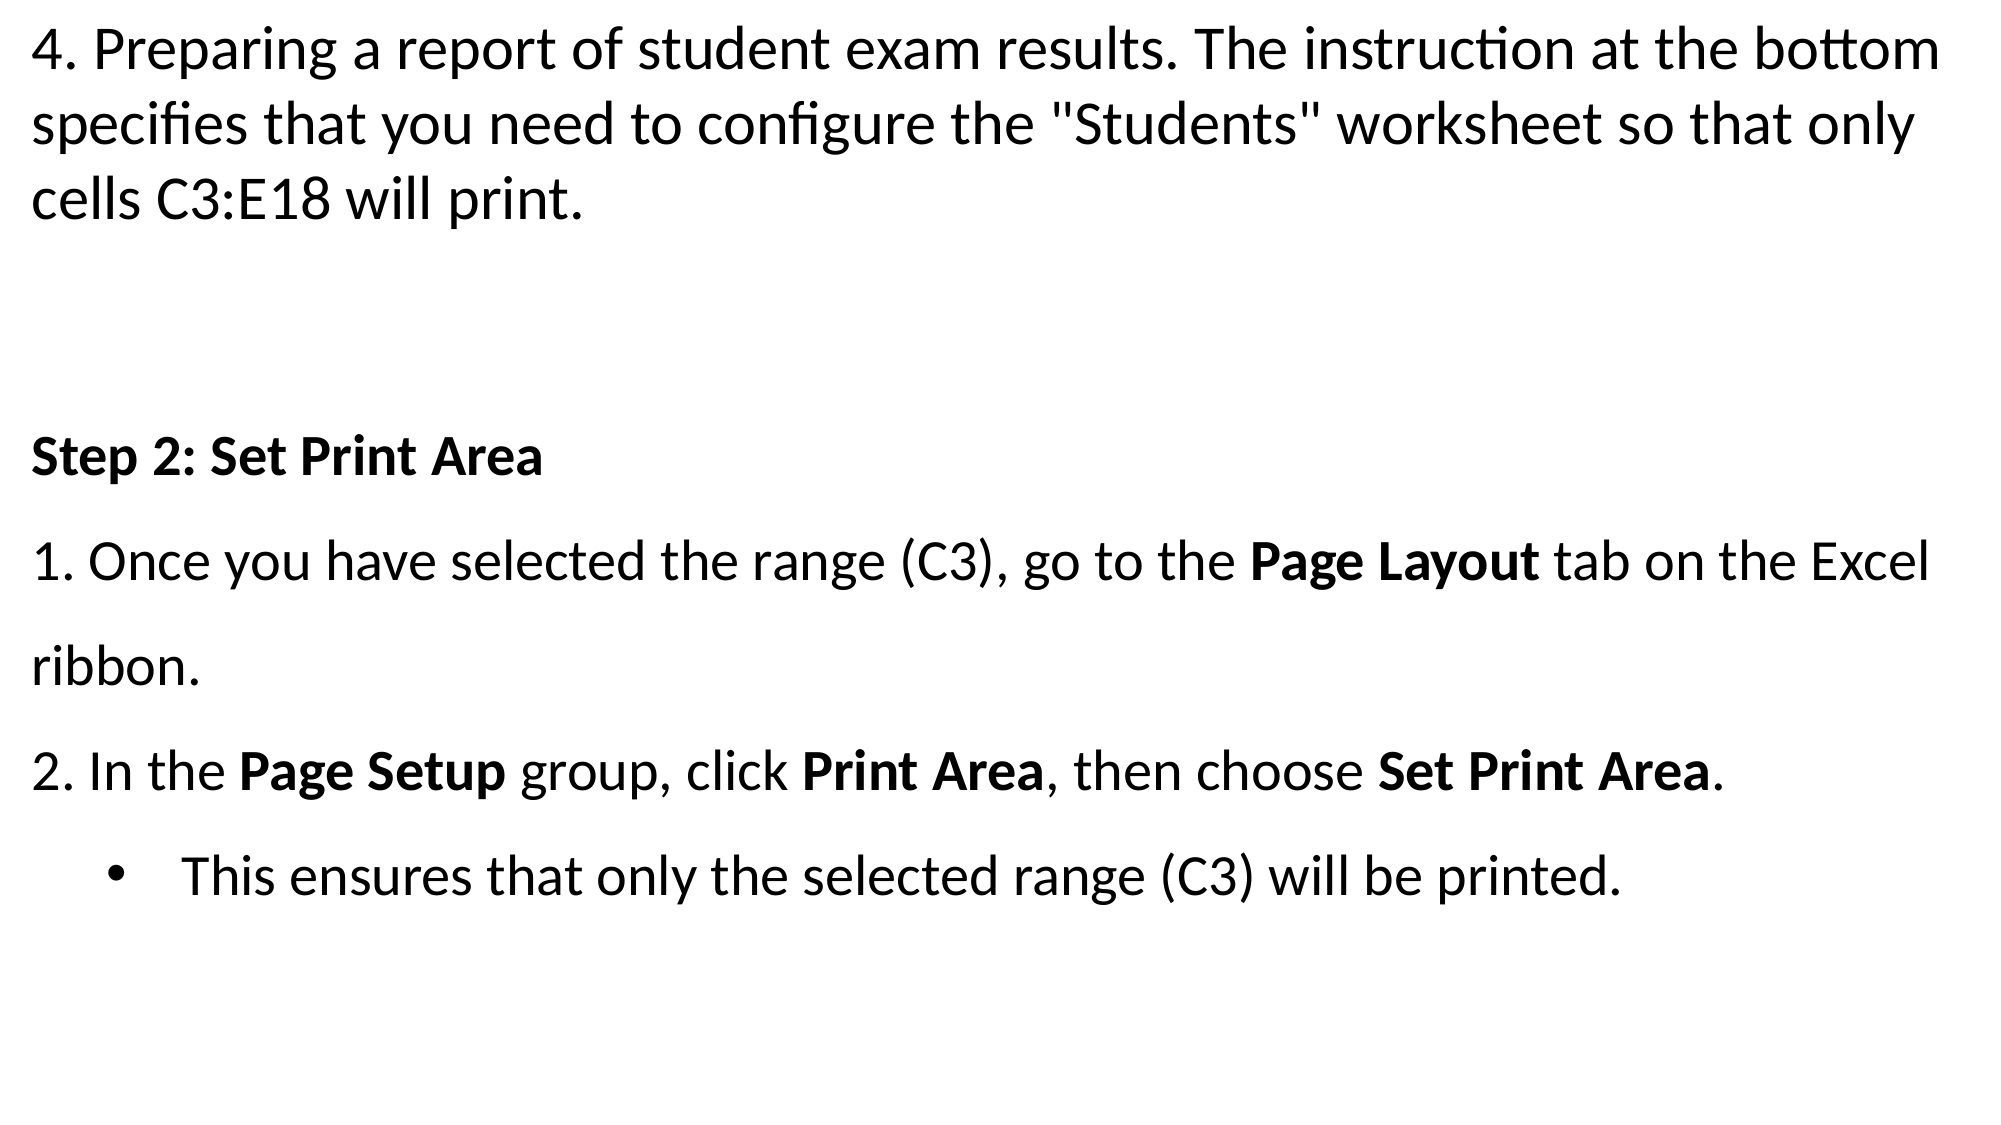

4. Preparing a report of student exam results. The instruction at the bottom specifies that you need to configure the "Students" worksheet so that only cells C3:E18 will print.
Step 2: Set Print Area
 Once you have selected the range (C3), go to the Page Layout tab on the Excel ribbon.
 In the Page Setup group, click Print Area, then choose Set Print Area.
This ensures that only the selected range (C3) will be printed.